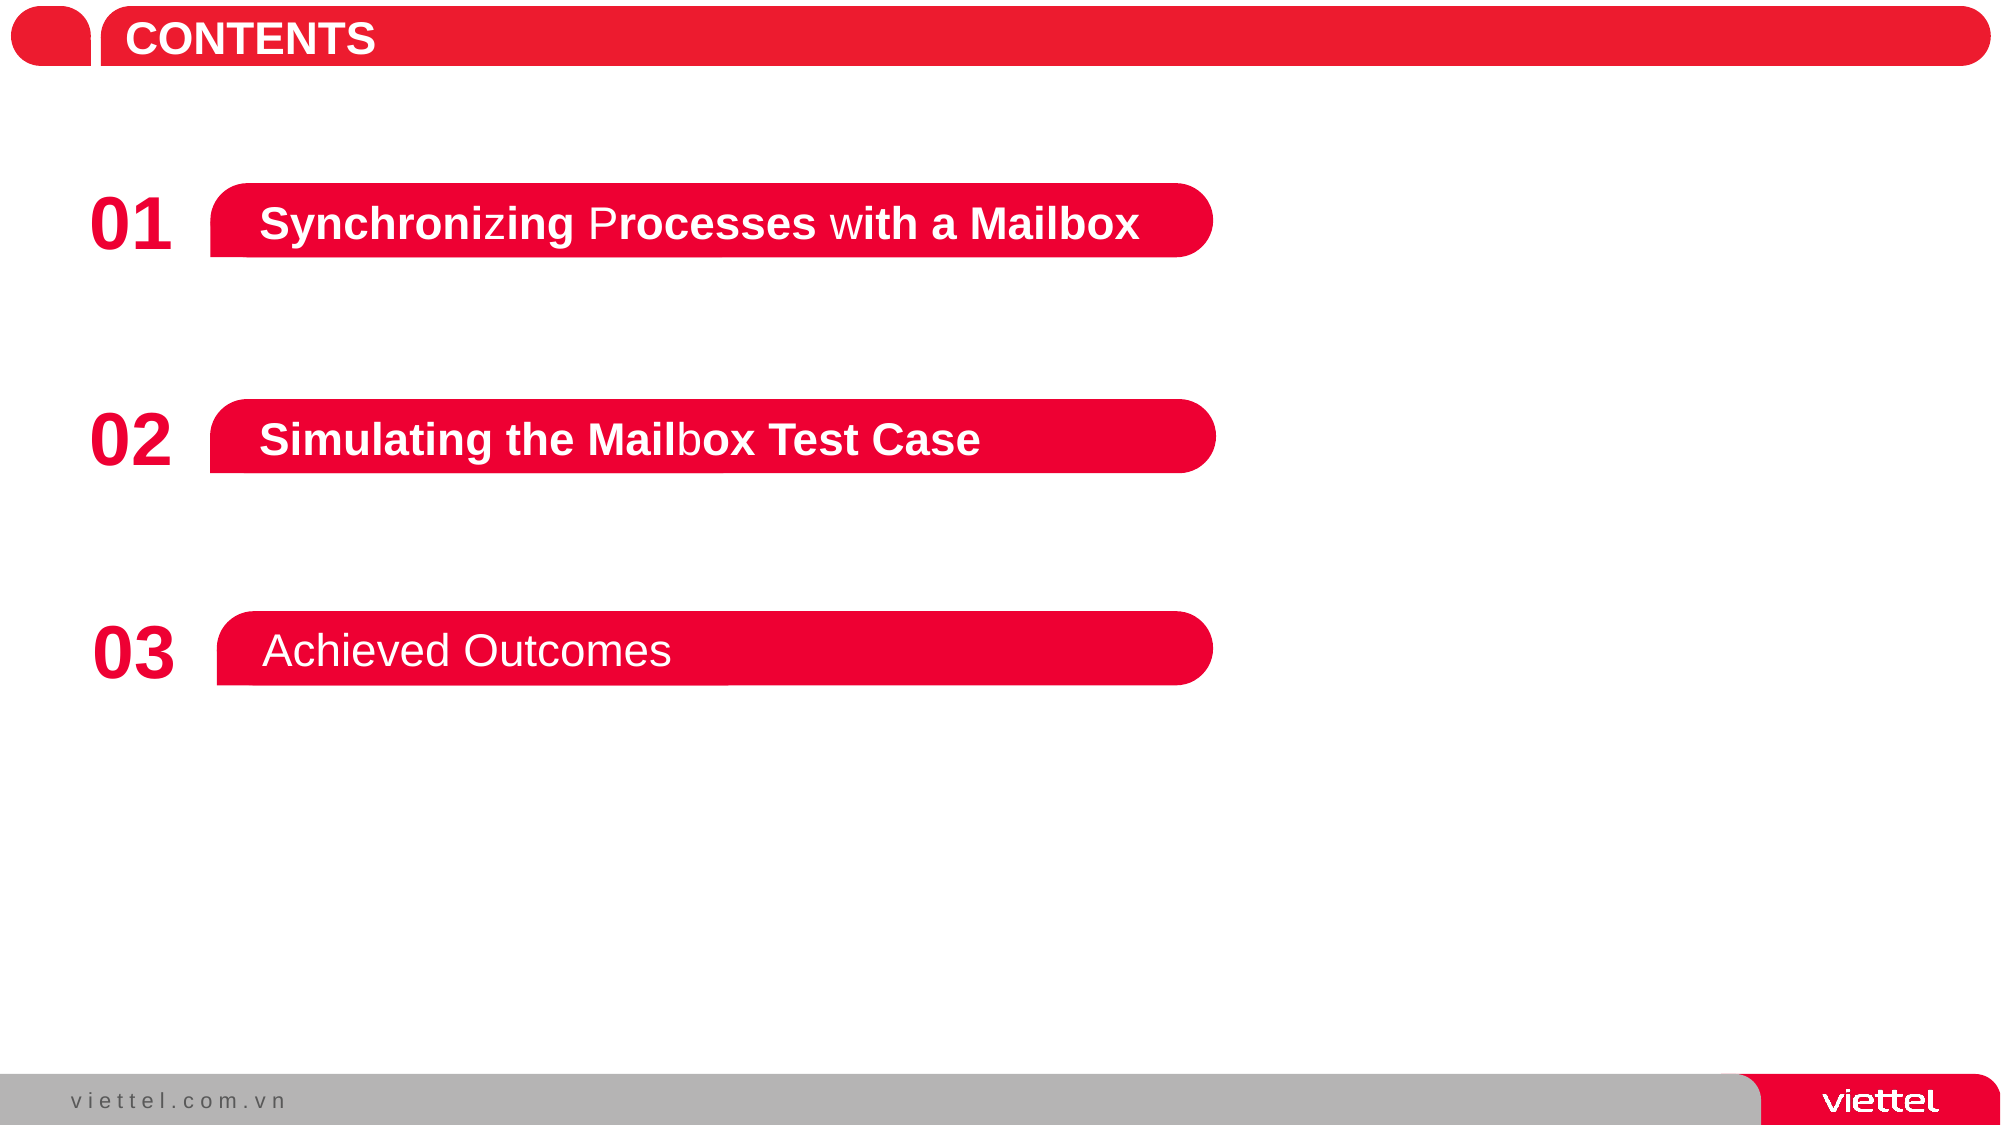

# CONTENTS
01

Synchronizing Processes with a Mailbox
02

Simulating the Mailbox Test Case

03

Achieved Outcomes

Testing the Register Design